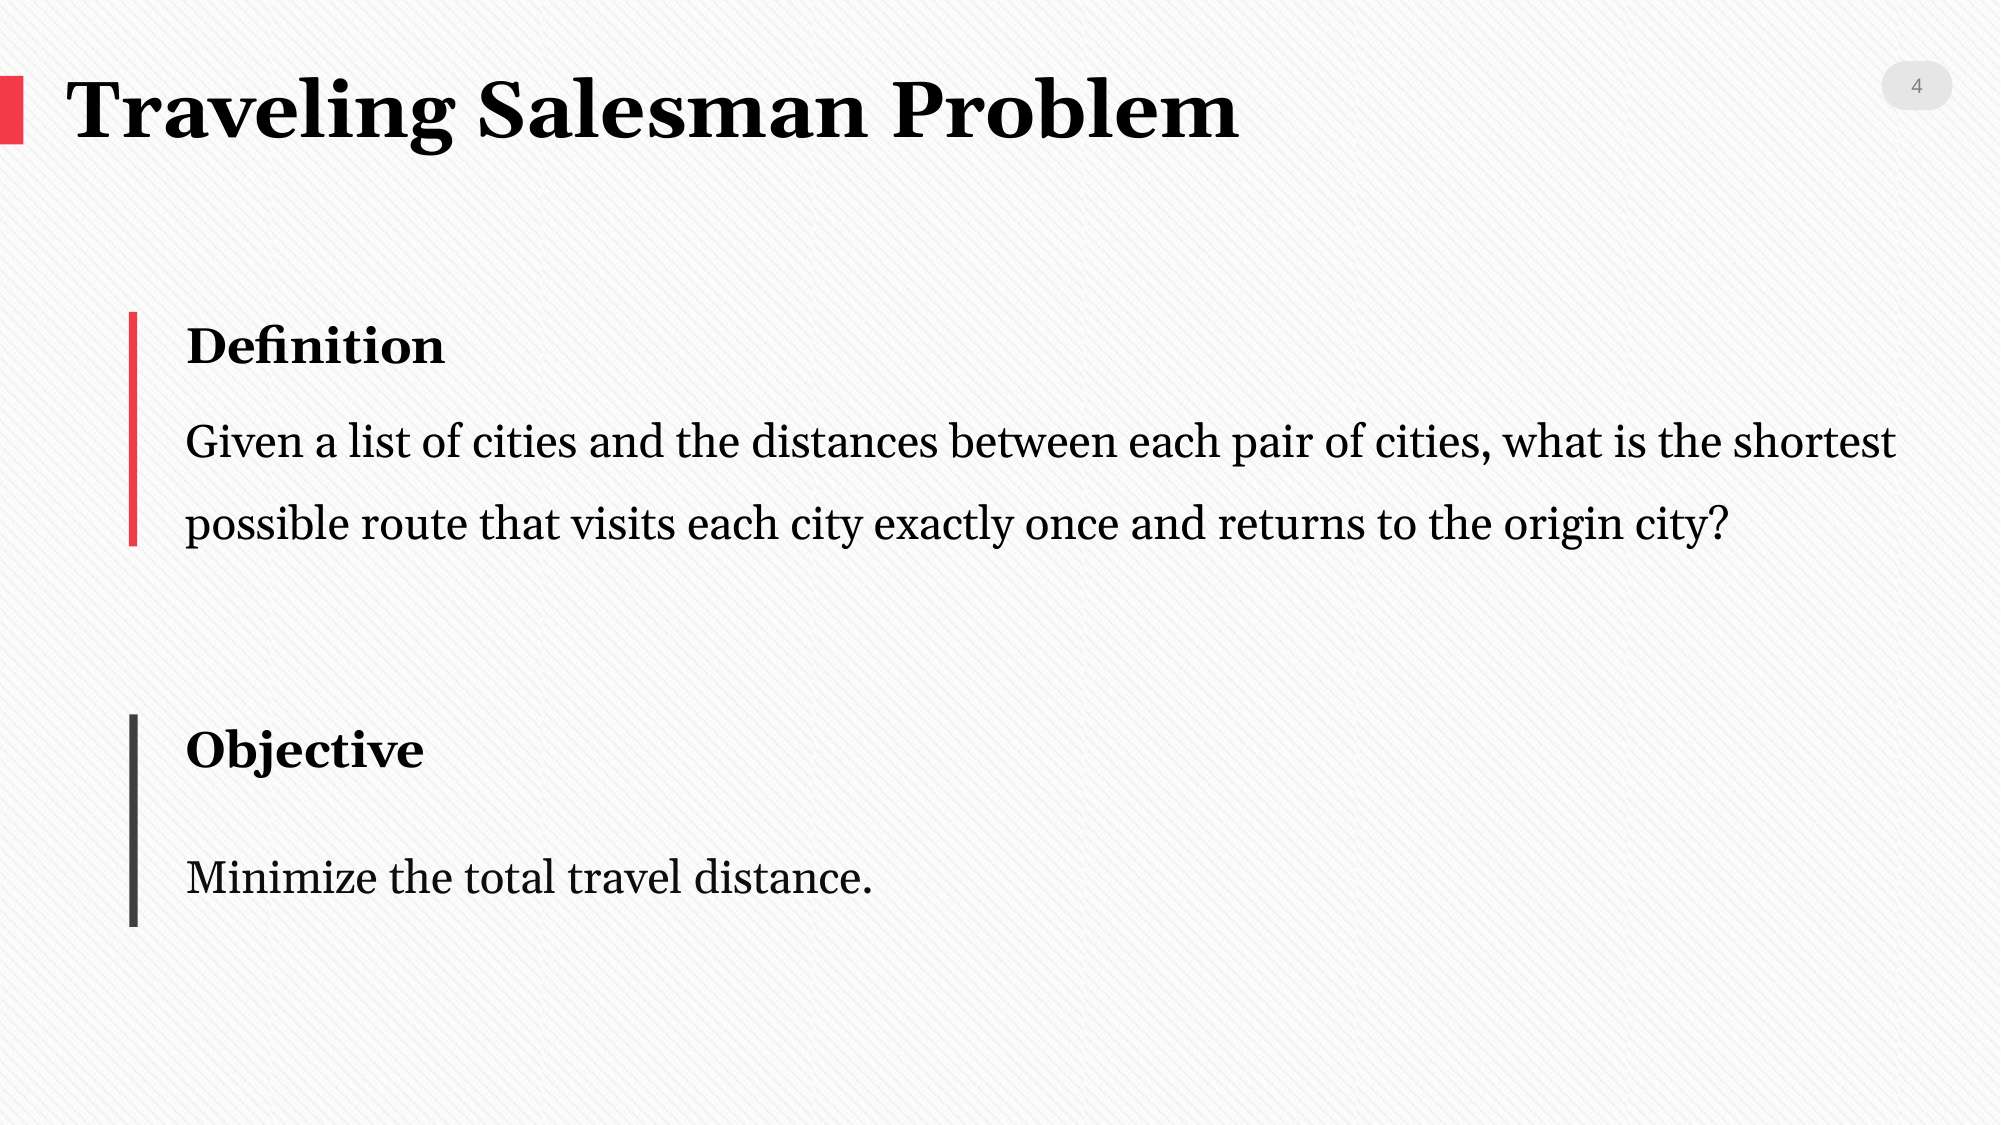

Traveling Salesman Problem
4

Definition
Given a list of cities and the distances between each pair of cities, what is the shortest possible route that visits each city exactly once and returns to the origin city?

Objective
Minimize the total travel distance.